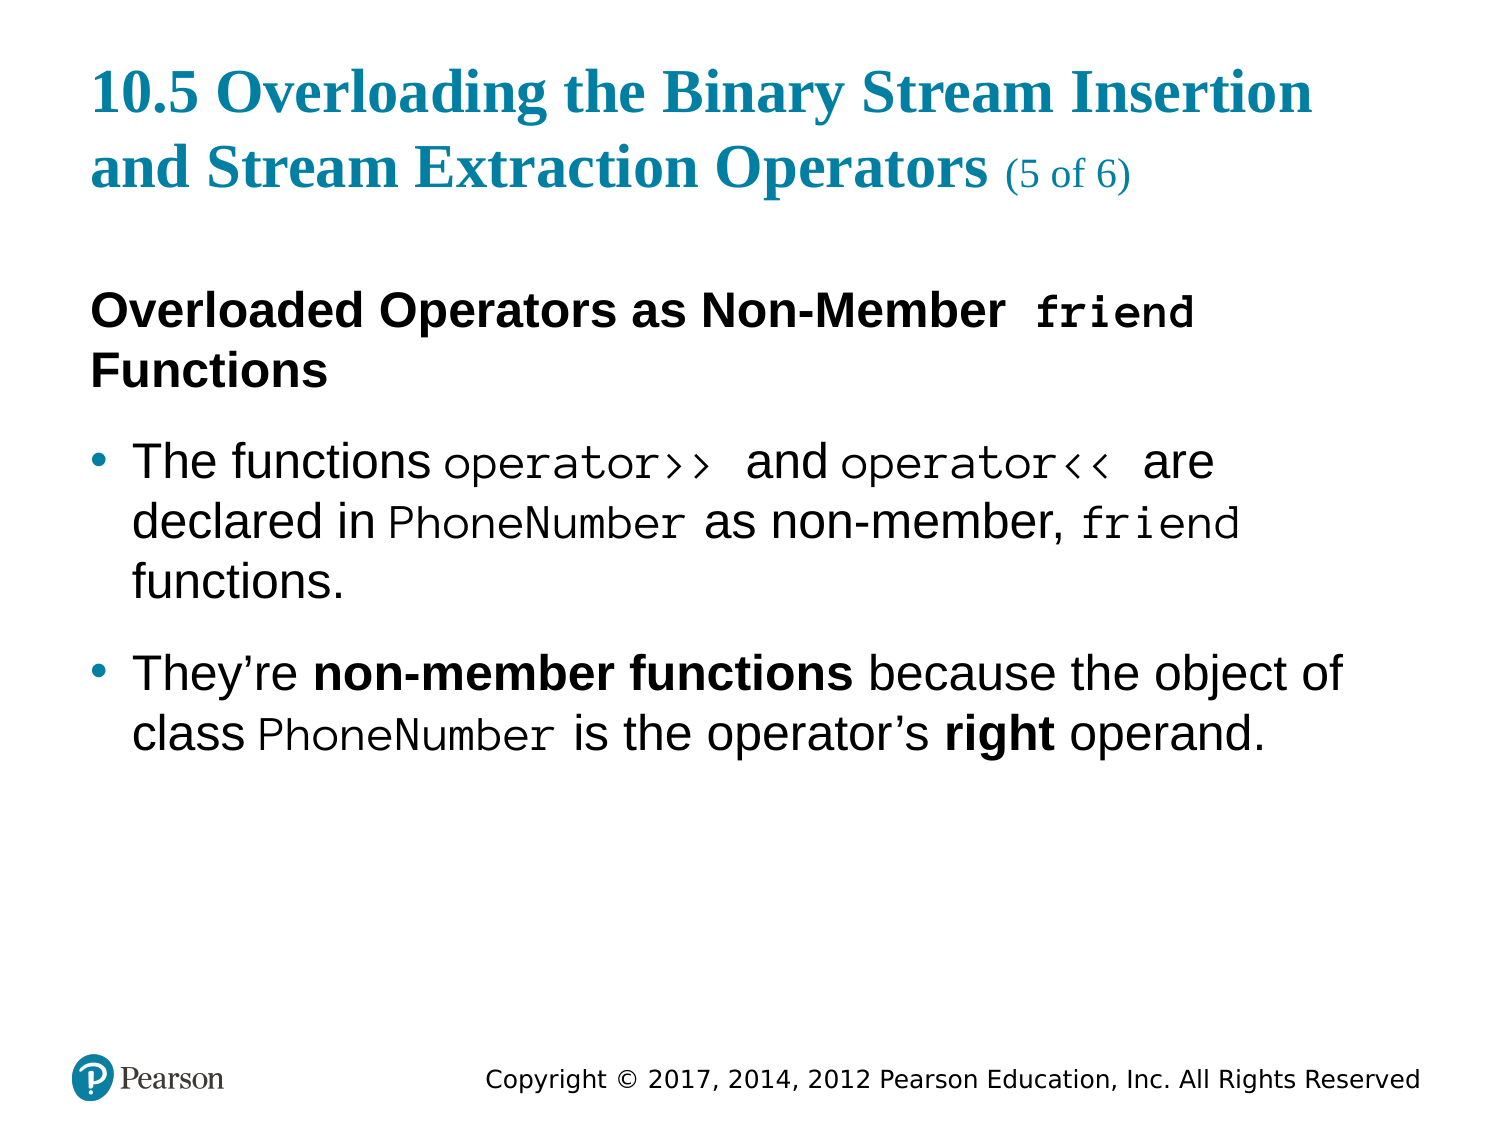

# 10.5 Overloading the Binary Stream Insertion and Stream Extraction Operators (5 of 6)
Overloaded Operators as Non-Member friend Functions
The functions operator>> and operator<< are declared in PhoneNumber as non-member, friend functions.
They’re non-member functions because the object of class PhoneNumber is the operator’s right operand.